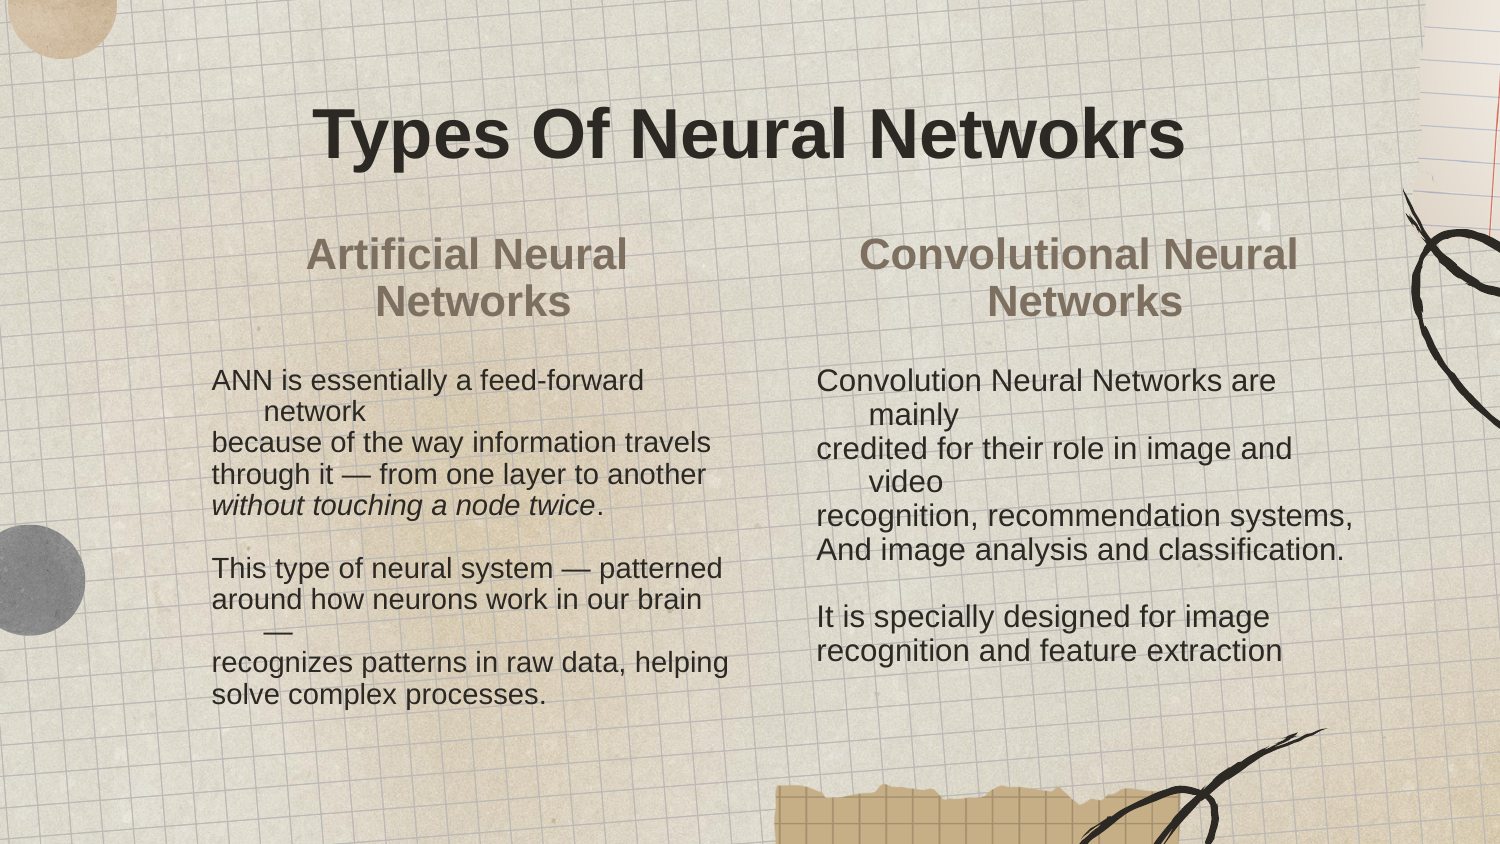

# Types Of Neural Netwokrs
Artificial Neural
Networks
Convolutional Neural
Networks
ANN is essentially a feed-forward network
because of the way information travels
through it — from one layer to another
without touching a node twice.

This type of neural system — patterned
around how neurons work in our brain —
recognizes patterns in raw data, helping
solve complex processes.

Convolution Neural Networks are mainly
credited for their role in image and video
recognition, recommendation systems,
And image analysis and classification.

It is specially designed for image
recognition and feature extraction